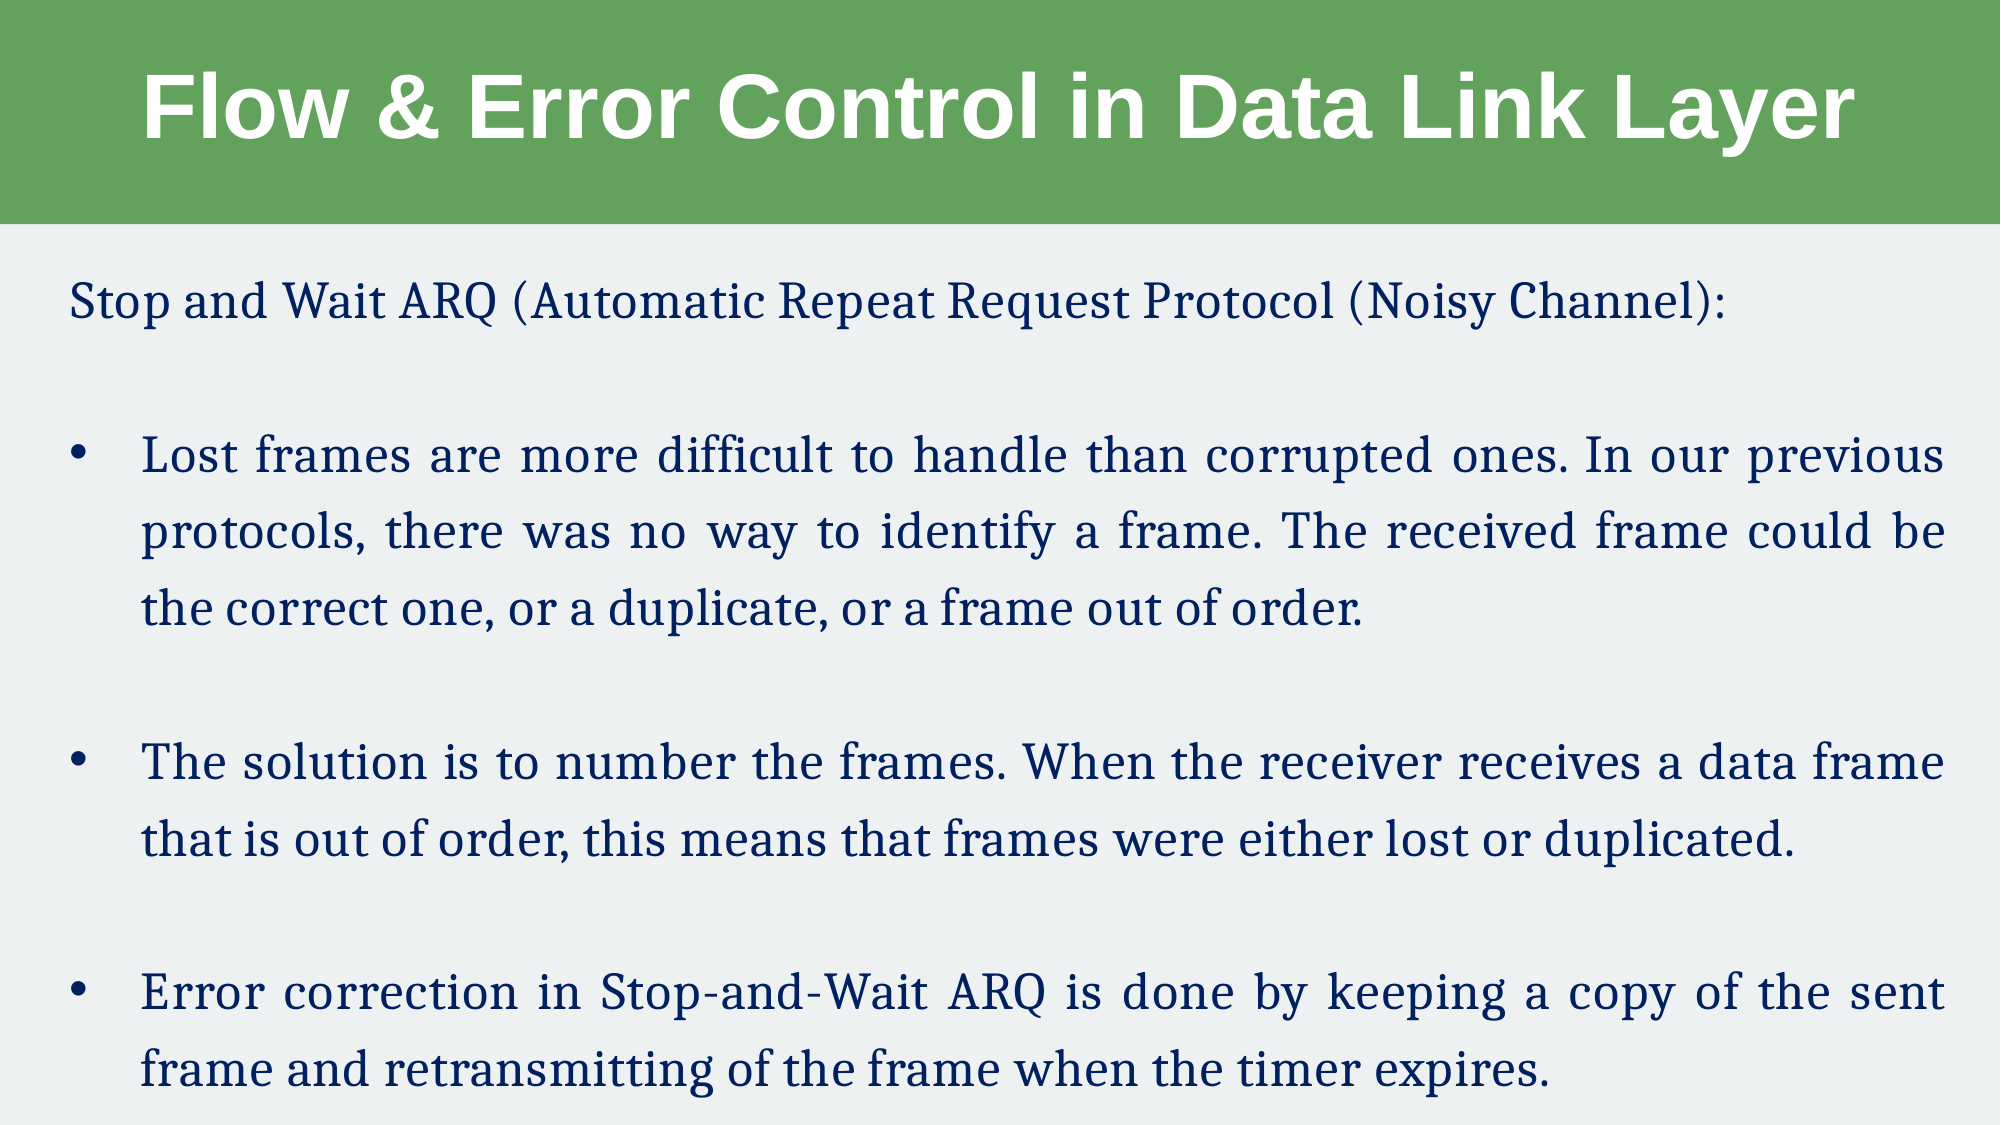

# Flow & Error Control in Data Link Layer
Stop and Wait ARQ (Automatic Repeat Request Protocol (Noisy Channel):

Lost frames are more difficult to handle than corrupted ones. In our previous protocols, there was no way to identify a frame. The received frame could be the correct one, or a duplicate, or a frame out of order.

The solution is to number the frames. When the receiver receives a data frame that is out of order, this means that frames were either lost or duplicated.

Error correction in Stop-and-Wait ARQ is done by keeping a copy of the sent frame and retransmitting of the frame when the timer expires.